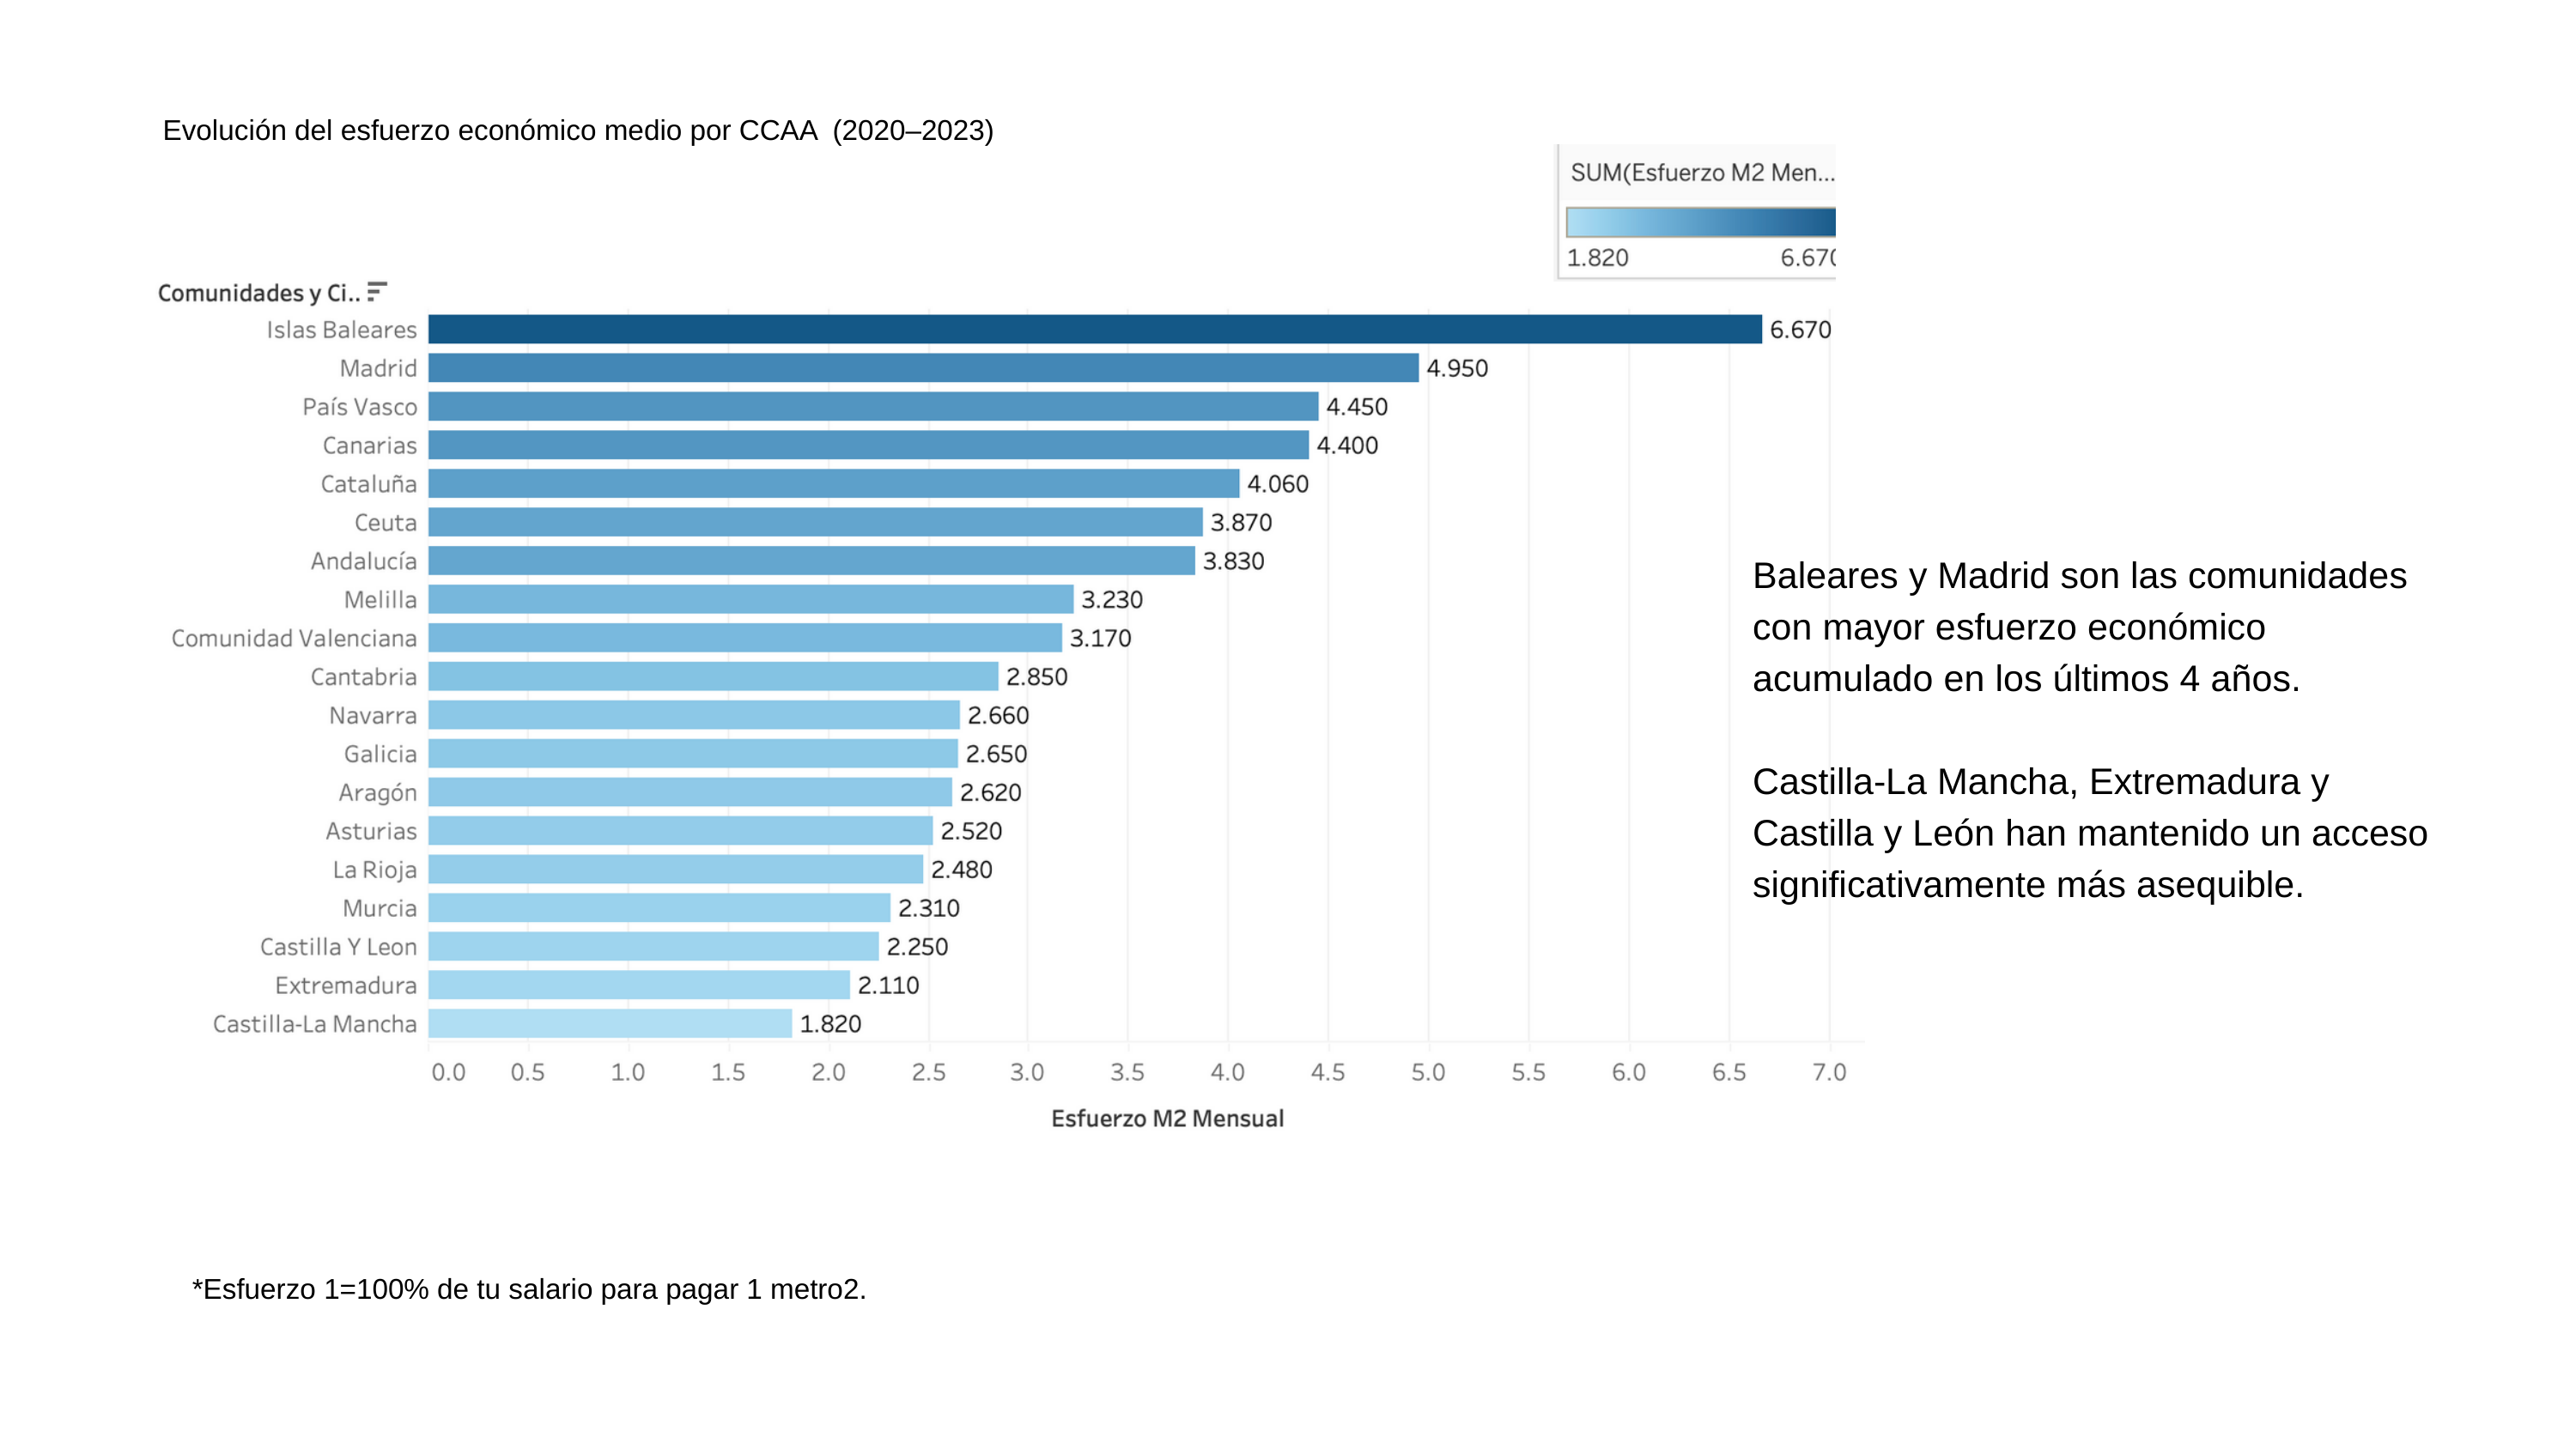

Evolución del esfuerzo económico medio por CCAA  (2020–2023)

Baleares y Madrid son las comunidades con mayor esfuerzo económico acumulado en los últimos 4 años.

Castilla-La Mancha, Extremadura y Castilla y León han mantenido un acceso significativamente más asequible.
*Esfuerzo 1=100% de tu salario para pagar 1 metro2.